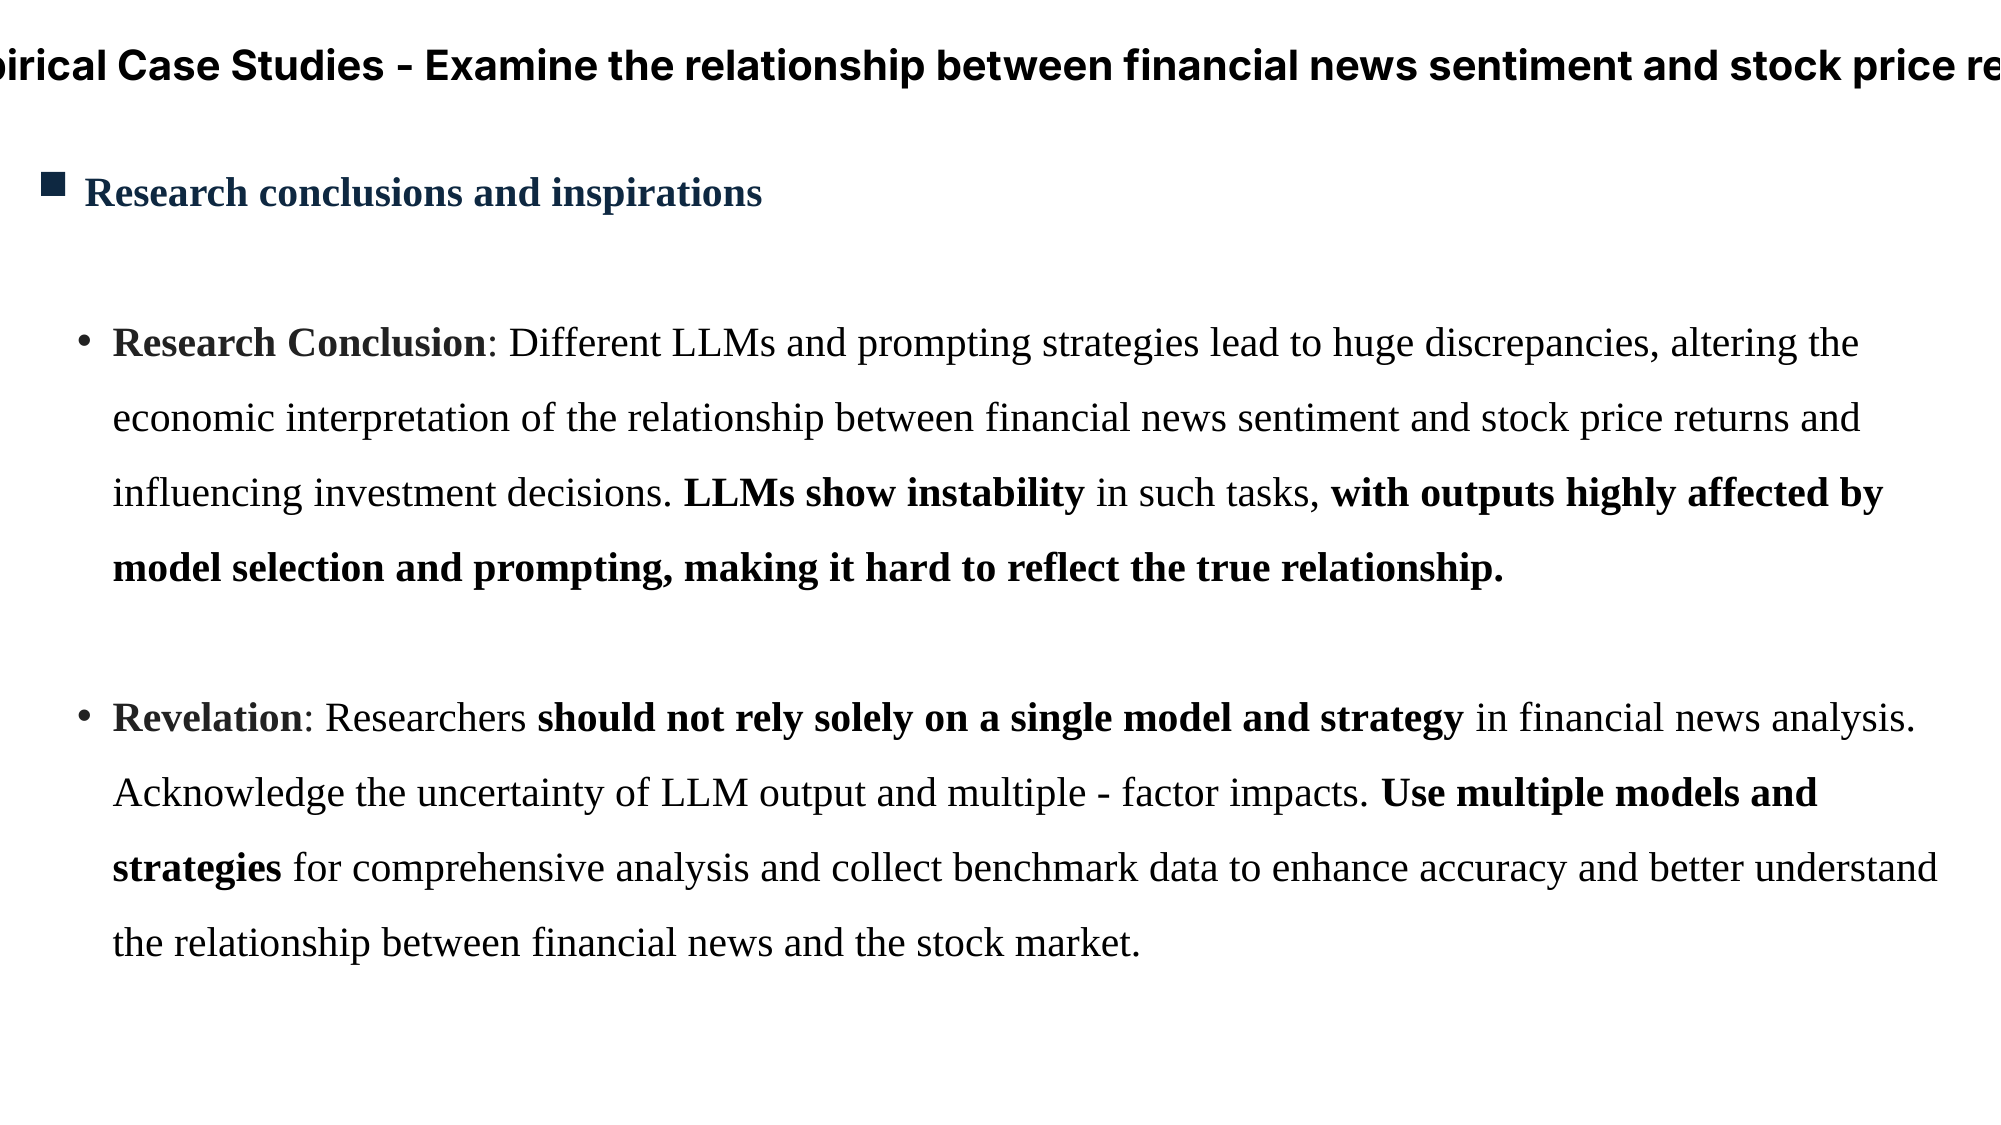

3. 2 Empirical Case Studies - Examine the relationship between financial news sentiment and stock price returns
Research conclusions and inspirations

Research Conclusion: Different LLMs and prompting strategies lead to huge discrepancies, altering the economic interpretation of the relationship between financial news sentiment and stock price returns and influencing investment decisions. LLMs show instability in such tasks, with outputs highly affected by model selection and prompting, making it hard to reflect the true relationship.

Revelation: Researchers should not rely solely on a single model and strategy in financial news analysis. Acknowledge the uncertainty of LLM output and multiple - factor impacts. Use multiple models and strategies for comprehensive analysis and collect benchmark data to enhance accuracy and better understand the relationship between financial news and the stock market.